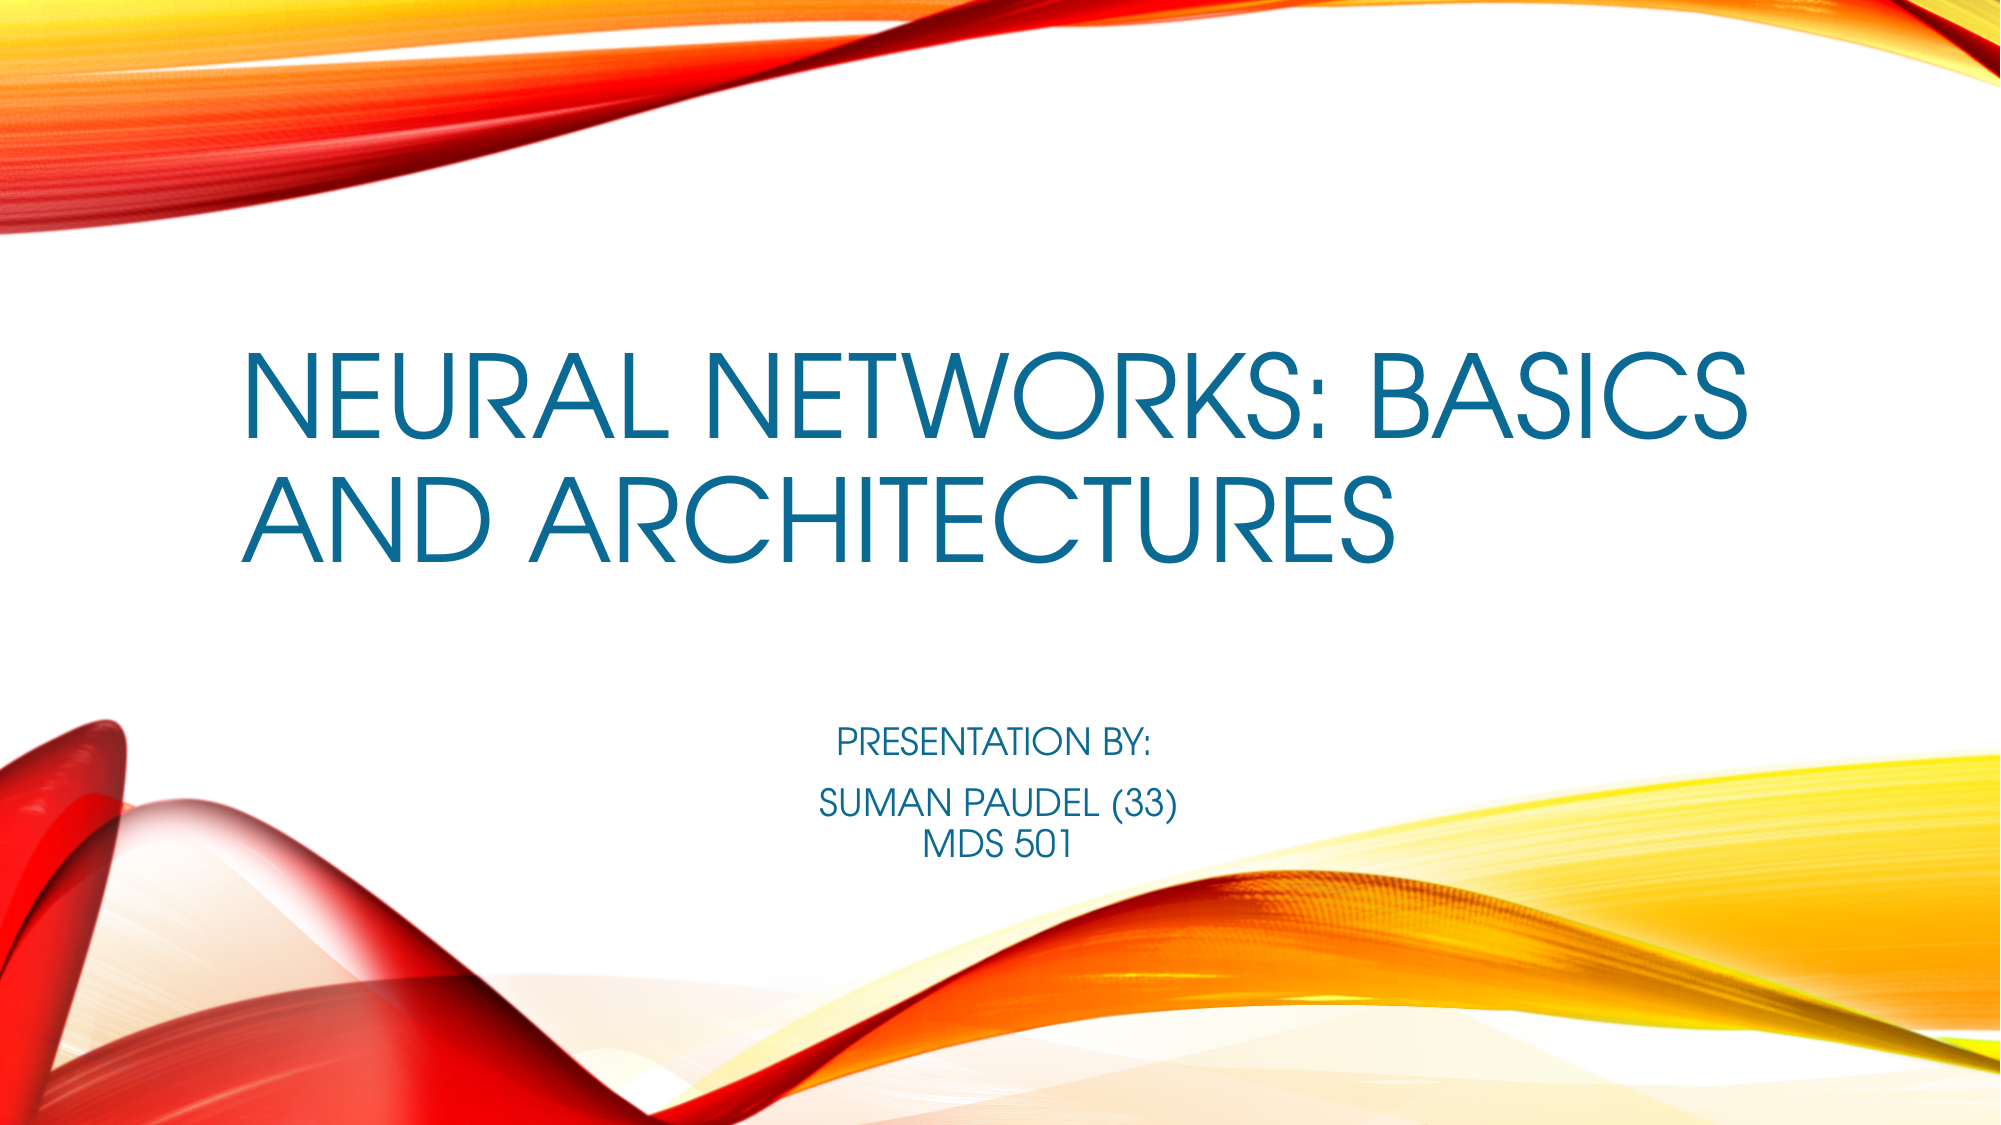

# Neural Networks: Basics and Architectures
PRESENTATION BY:
SUMAN PAUDEL (33)
MDS 501